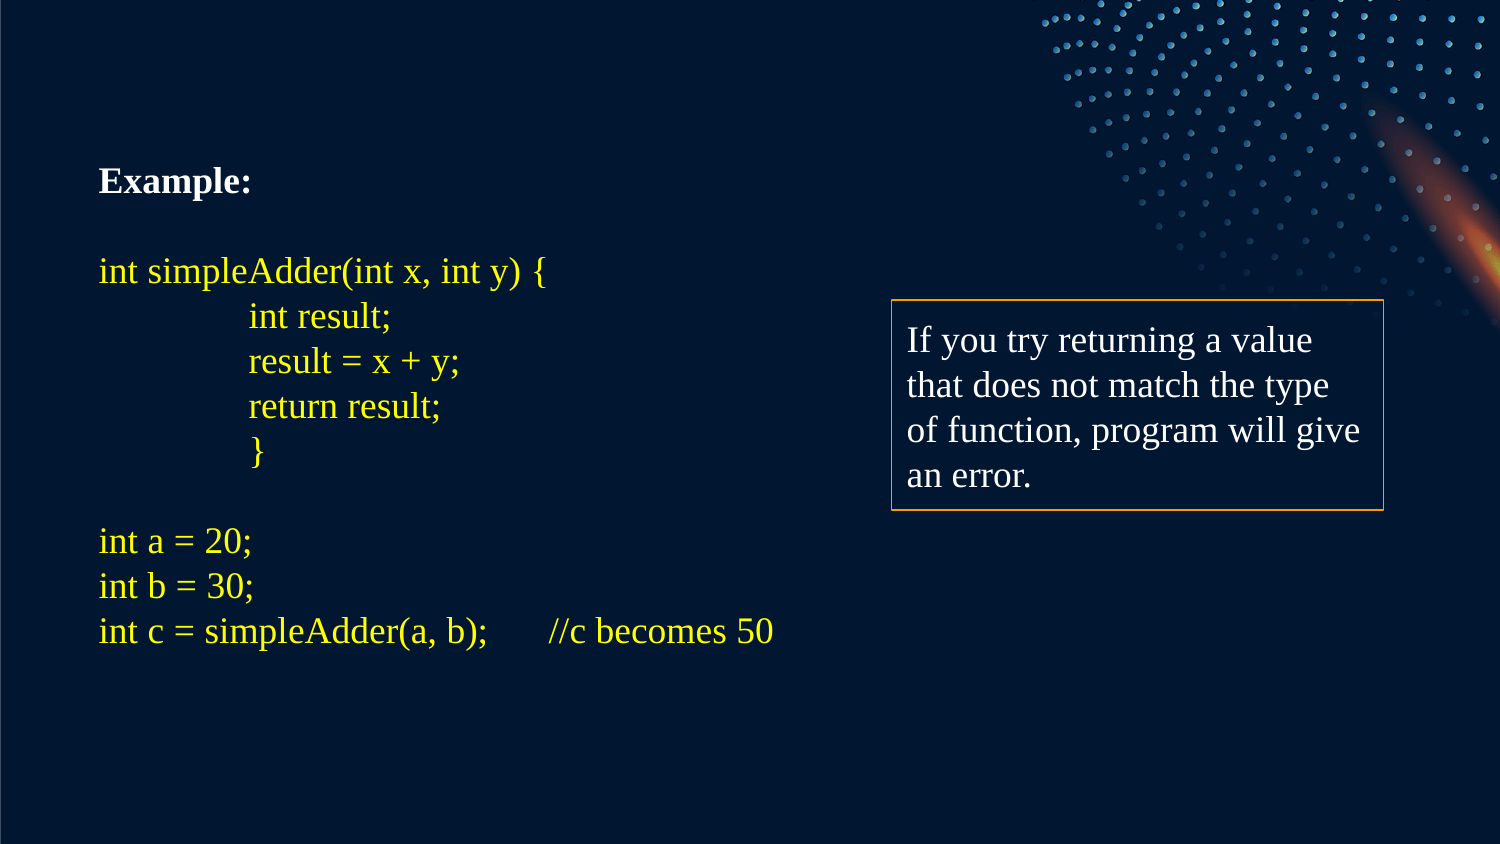

Example:

int simpleAdder(int x, int y) {
	int result;
	result = x + y;
	return result;
	}

int a = 20;
int b = 30;
int c = simpleAdder(a, b);	//c becomes 50
If you try returning a value that does not match the type of function, program will give an error.